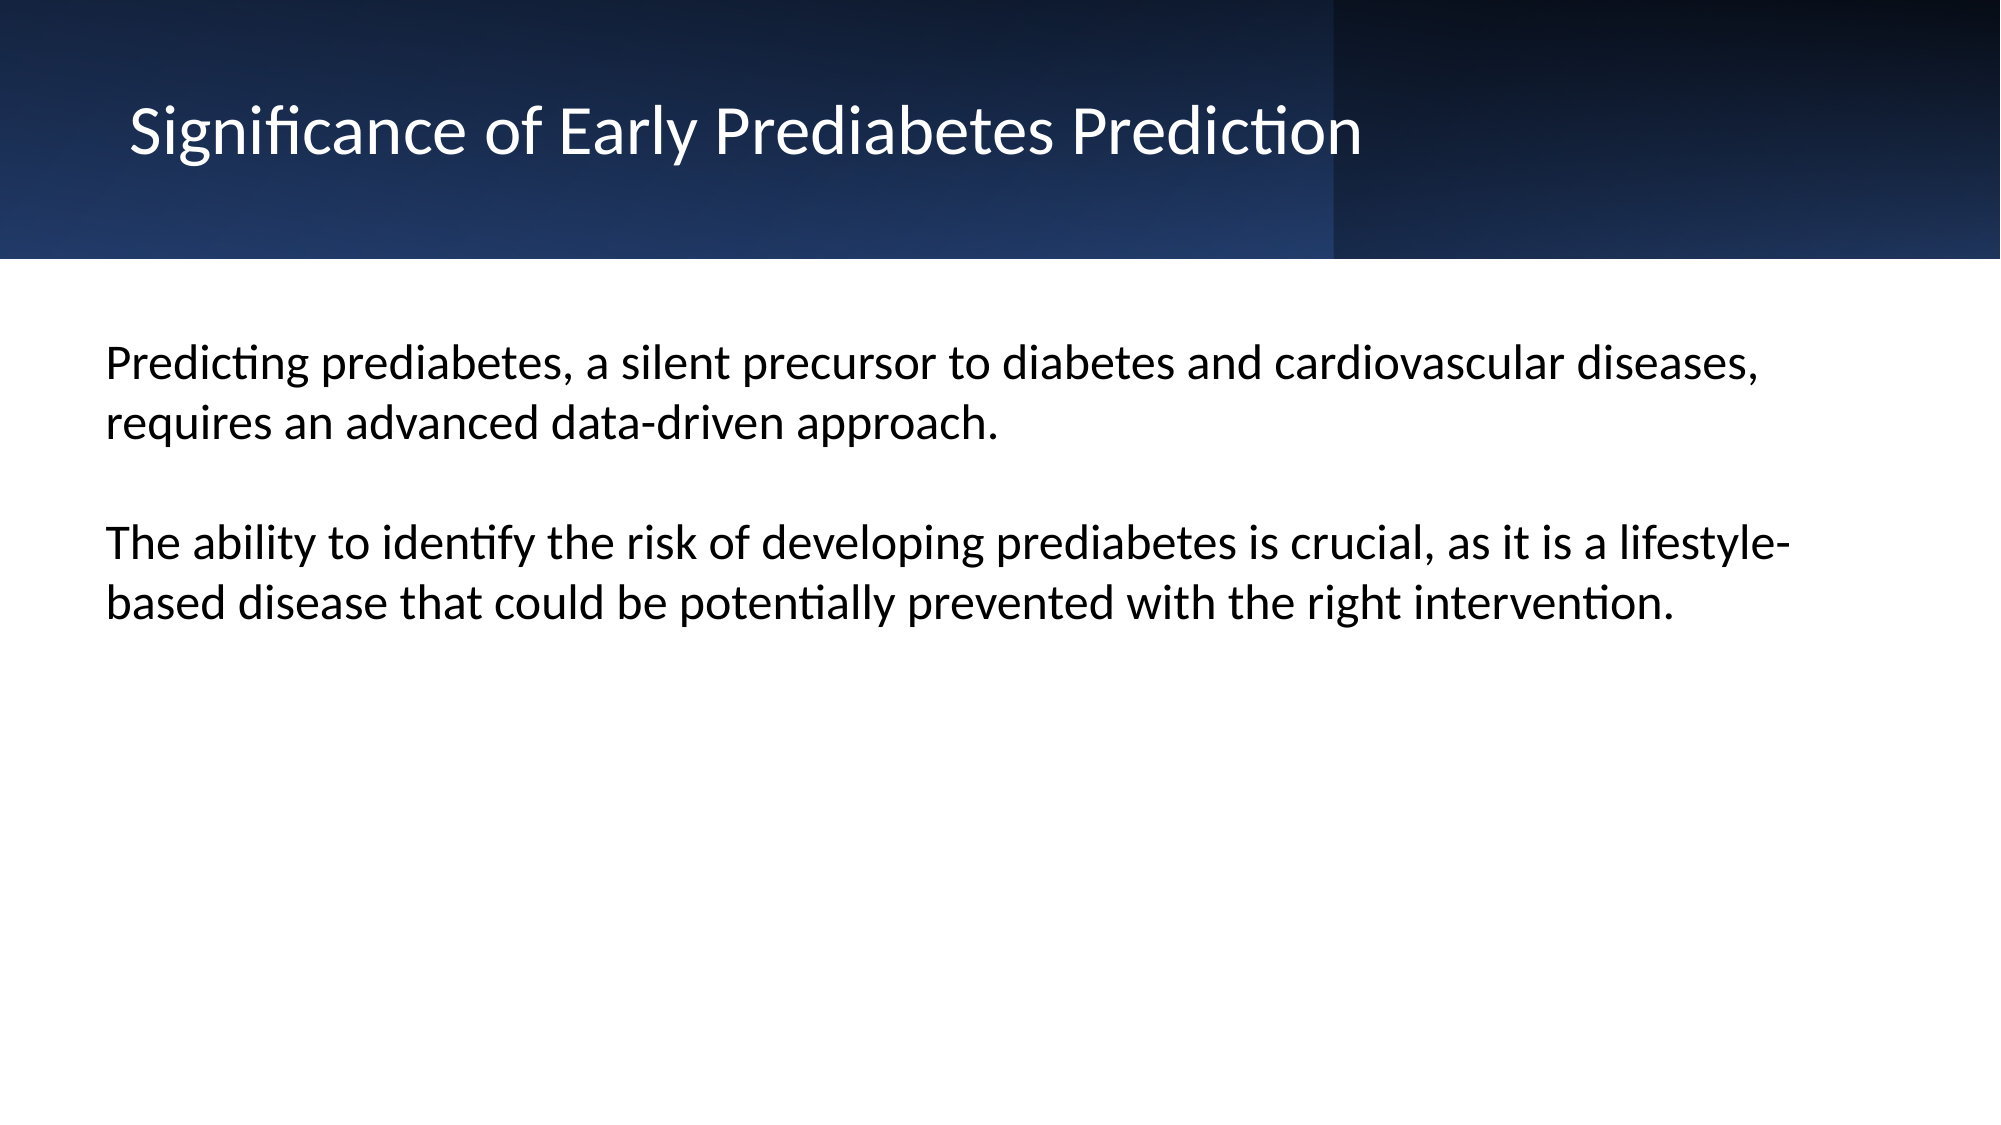

# Significance of Early Prediabetes Prediction
Predicting prediabetes, a silent precursor to diabetes and cardiovascular diseases, requires an advanced data-driven approach.

The ability to identify the risk of developing prediabetes is crucial, as it is a lifestyle-based disease that could be potentially prevented with the right intervention.